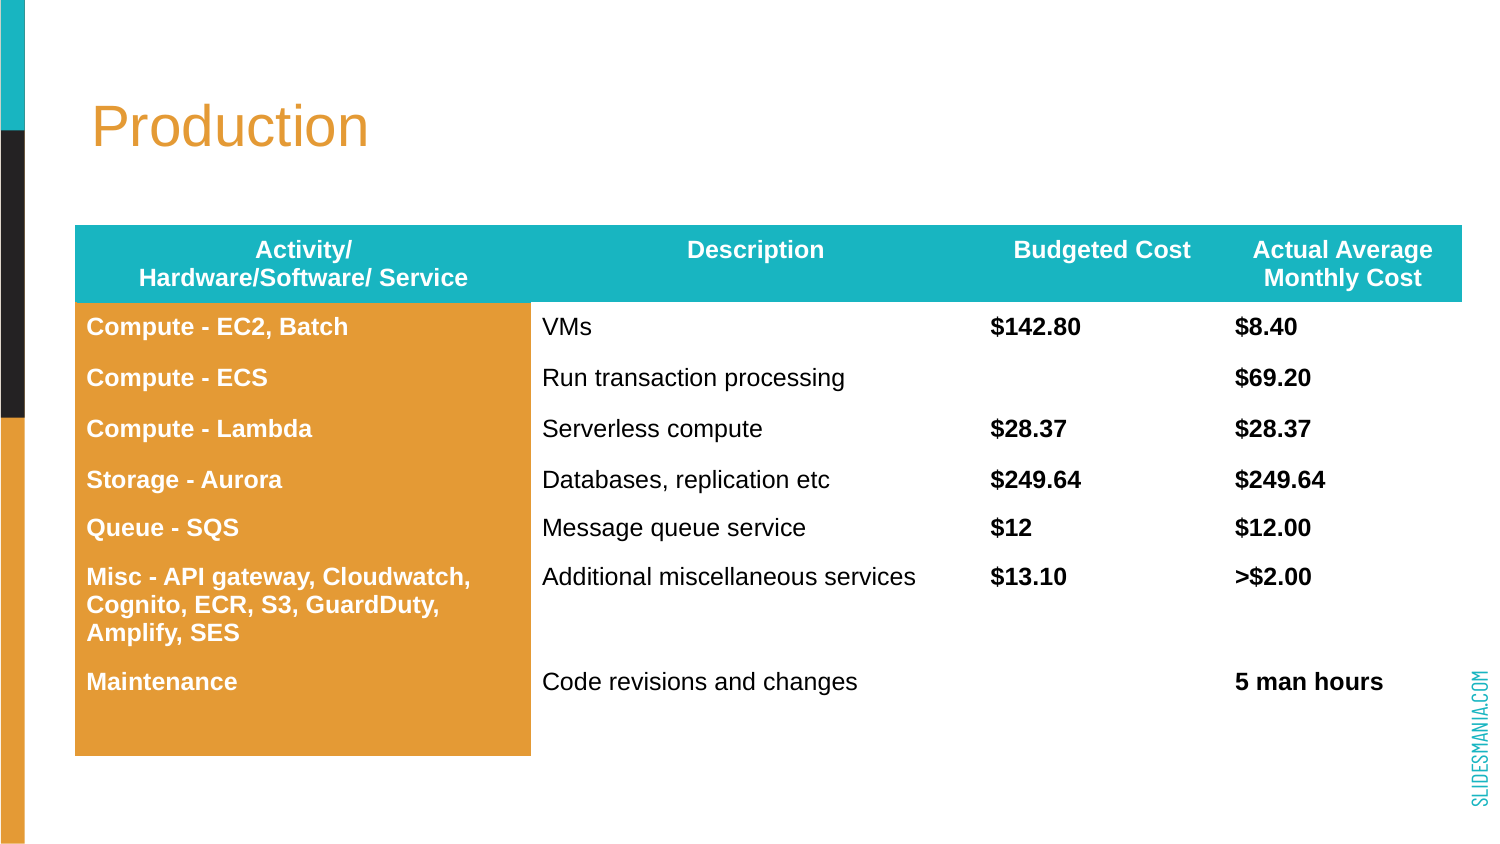

# Production
| Activity/ Hardware/Software/ Service | Description | Budgeted Cost | Actual Average Monthly Cost |
| --- | --- | --- | --- |
| Compute - EC2, Batch | VMs | $142.80 | $8.40 |
| Compute - ECS | Run transaction processing |  | $69.20 |
| Compute - Lambda | Serverless compute | $28.37 | $28.37 |
| Storage - Aurora | Databases, replication etc | $249.64 | $249.64 |
| Queue - SQS | Message queue service | $12 | $12.00 |
| Misc - API gateway, Cloudwatch, Cognito, ECR, S3, GuardDuty, Amplify, SES | Additional miscellaneous services | $13.10 | >$2.00 |
| Maintenance | Code revisions and changes |  | 5 man hours |
|  |  |  |  |